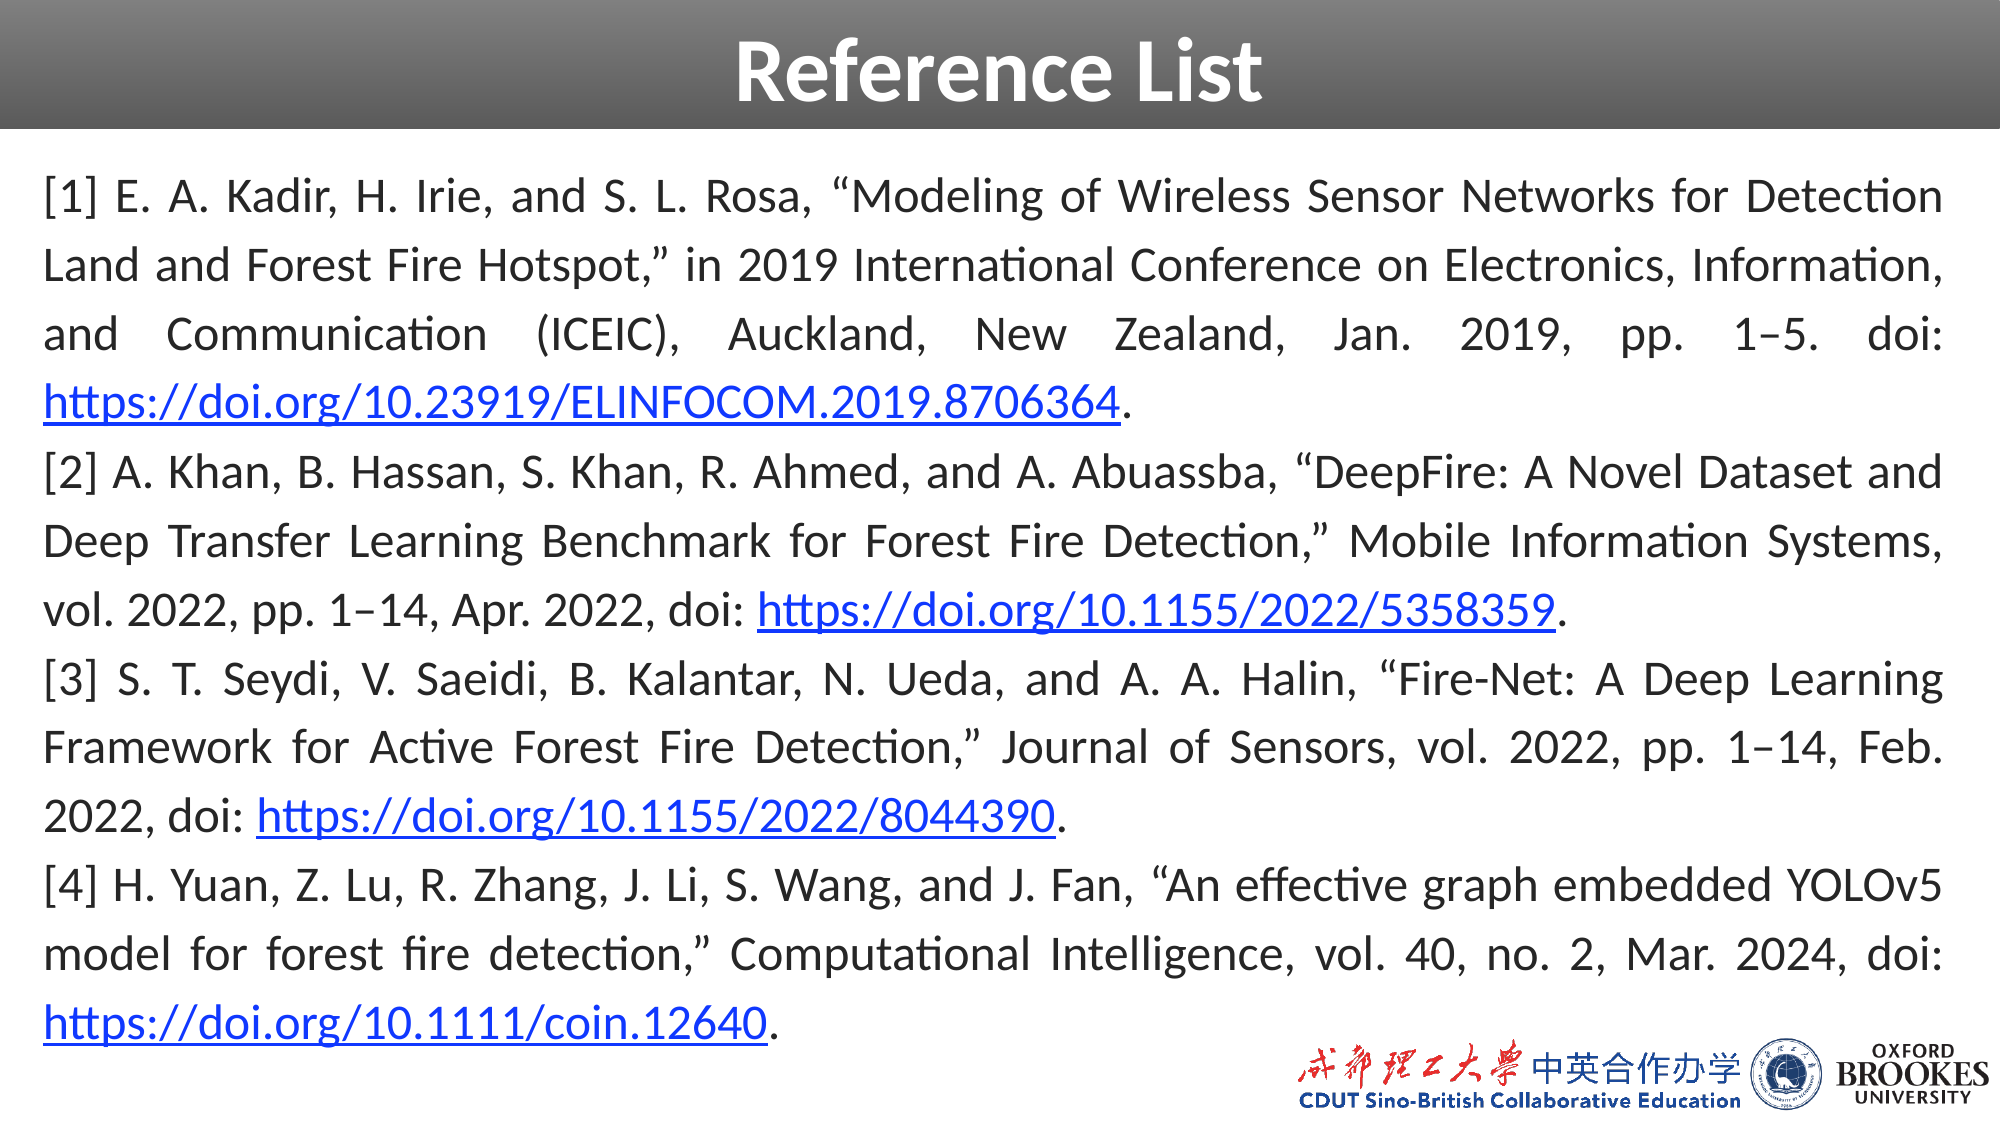

Reference List
[1] E. A. Kadir, H. Irie, and S. L. Rosa, “Modeling of Wireless Sensor Networks for Detection Land and Forest Fire Hotspot,” in 2019 International Conference on Electronics, Information, and Communication (ICEIC), Auckland, New Zealand, Jan. 2019, pp. 1–5. doi: https://doi.org/10.23919/ELINFOCOM.2019.8706364.
[2] A. Khan, B. Hassan, S. Khan, R. Ahmed, and A. Abuassba, “DeepFire: A Novel Dataset and Deep Transfer Learning Benchmark for Forest Fire Detection,” Mobile Information Systems, vol. 2022, pp. 1–14, Apr. 2022, doi: https://doi.org/10.1155/2022/5358359.
[3] S. T. Seydi, V. Saeidi, B. Kalantar, N. Ueda, and A. A. Halin, “Fire-Net: A Deep Learning Framework for Active Forest Fire Detection,” Journal of Sensors, vol. 2022, pp. 1–14, Feb. 2022, doi: https://doi.org/10.1155/2022/8044390.
[4] H. Yuan, Z. Lu, R. Zhang, J. Li, S. Wang, and J. Fan, “An effective graph embedded YOLOv5 model for forest fire detection,” Computational Intelligence, vol. 40, no. 2, Mar. 2024, doi: https://doi.org/10.1111/coin.12640.